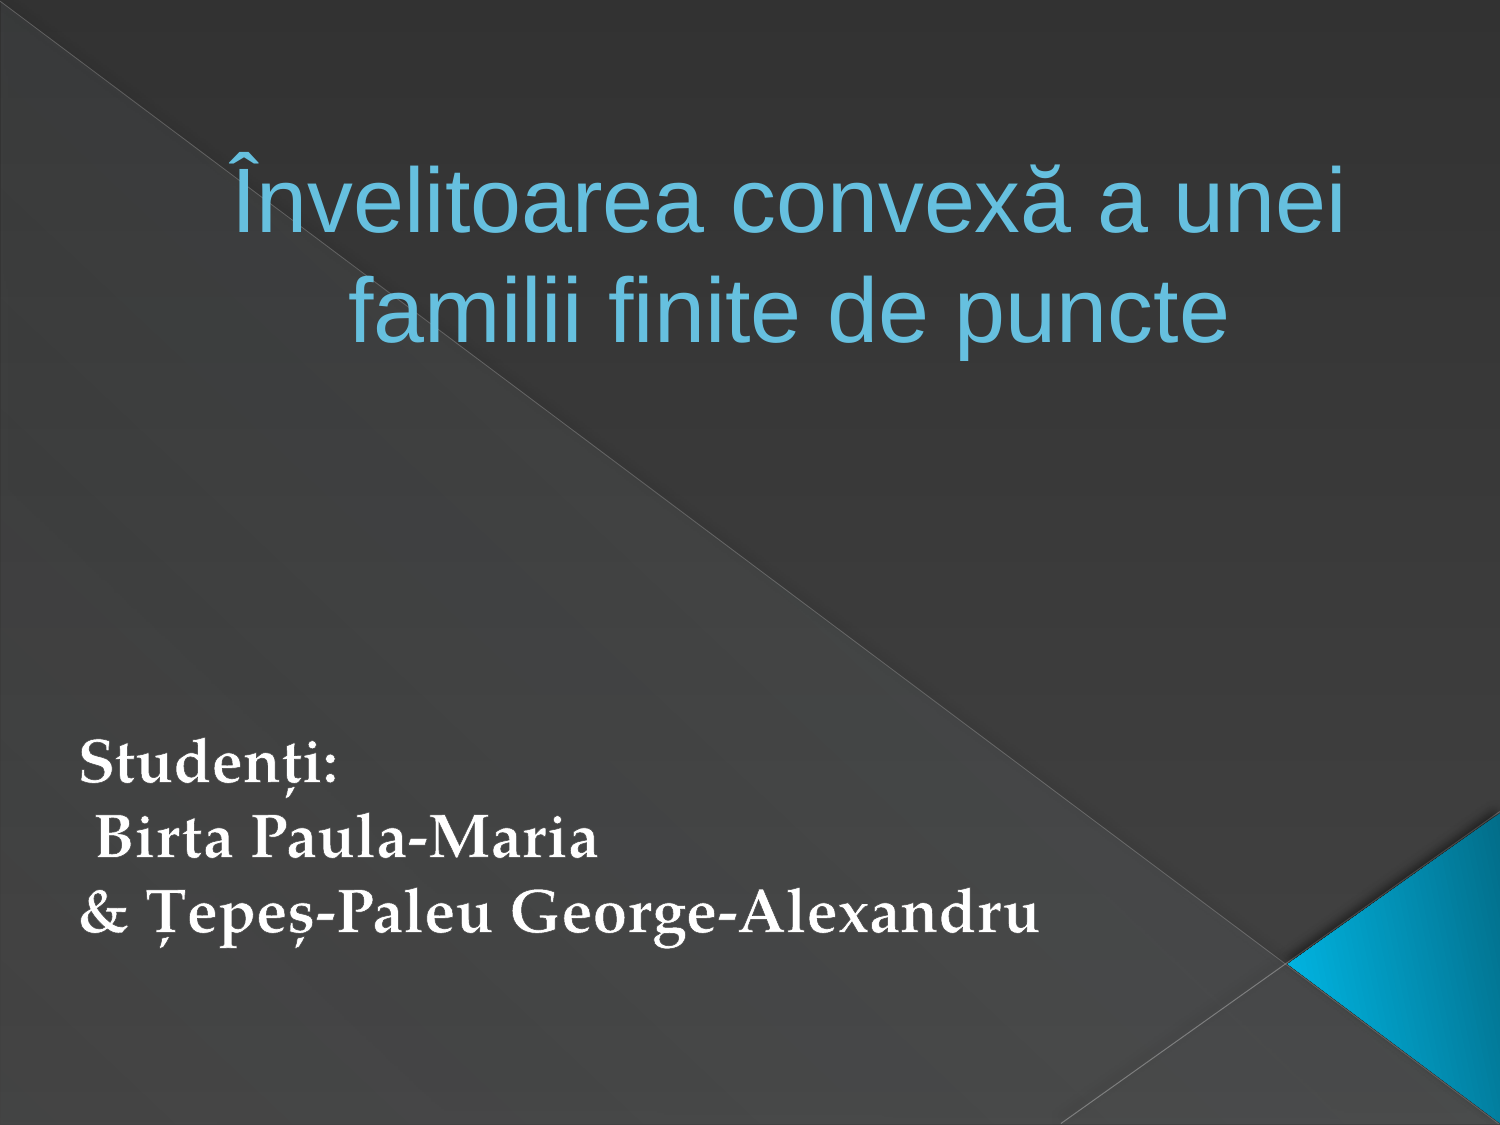

# Învelitoarea convexă a unei familii finite de puncte
Studenți:
 Birta Paula-Maria
& Țepeș-Paleu George-Alexandru